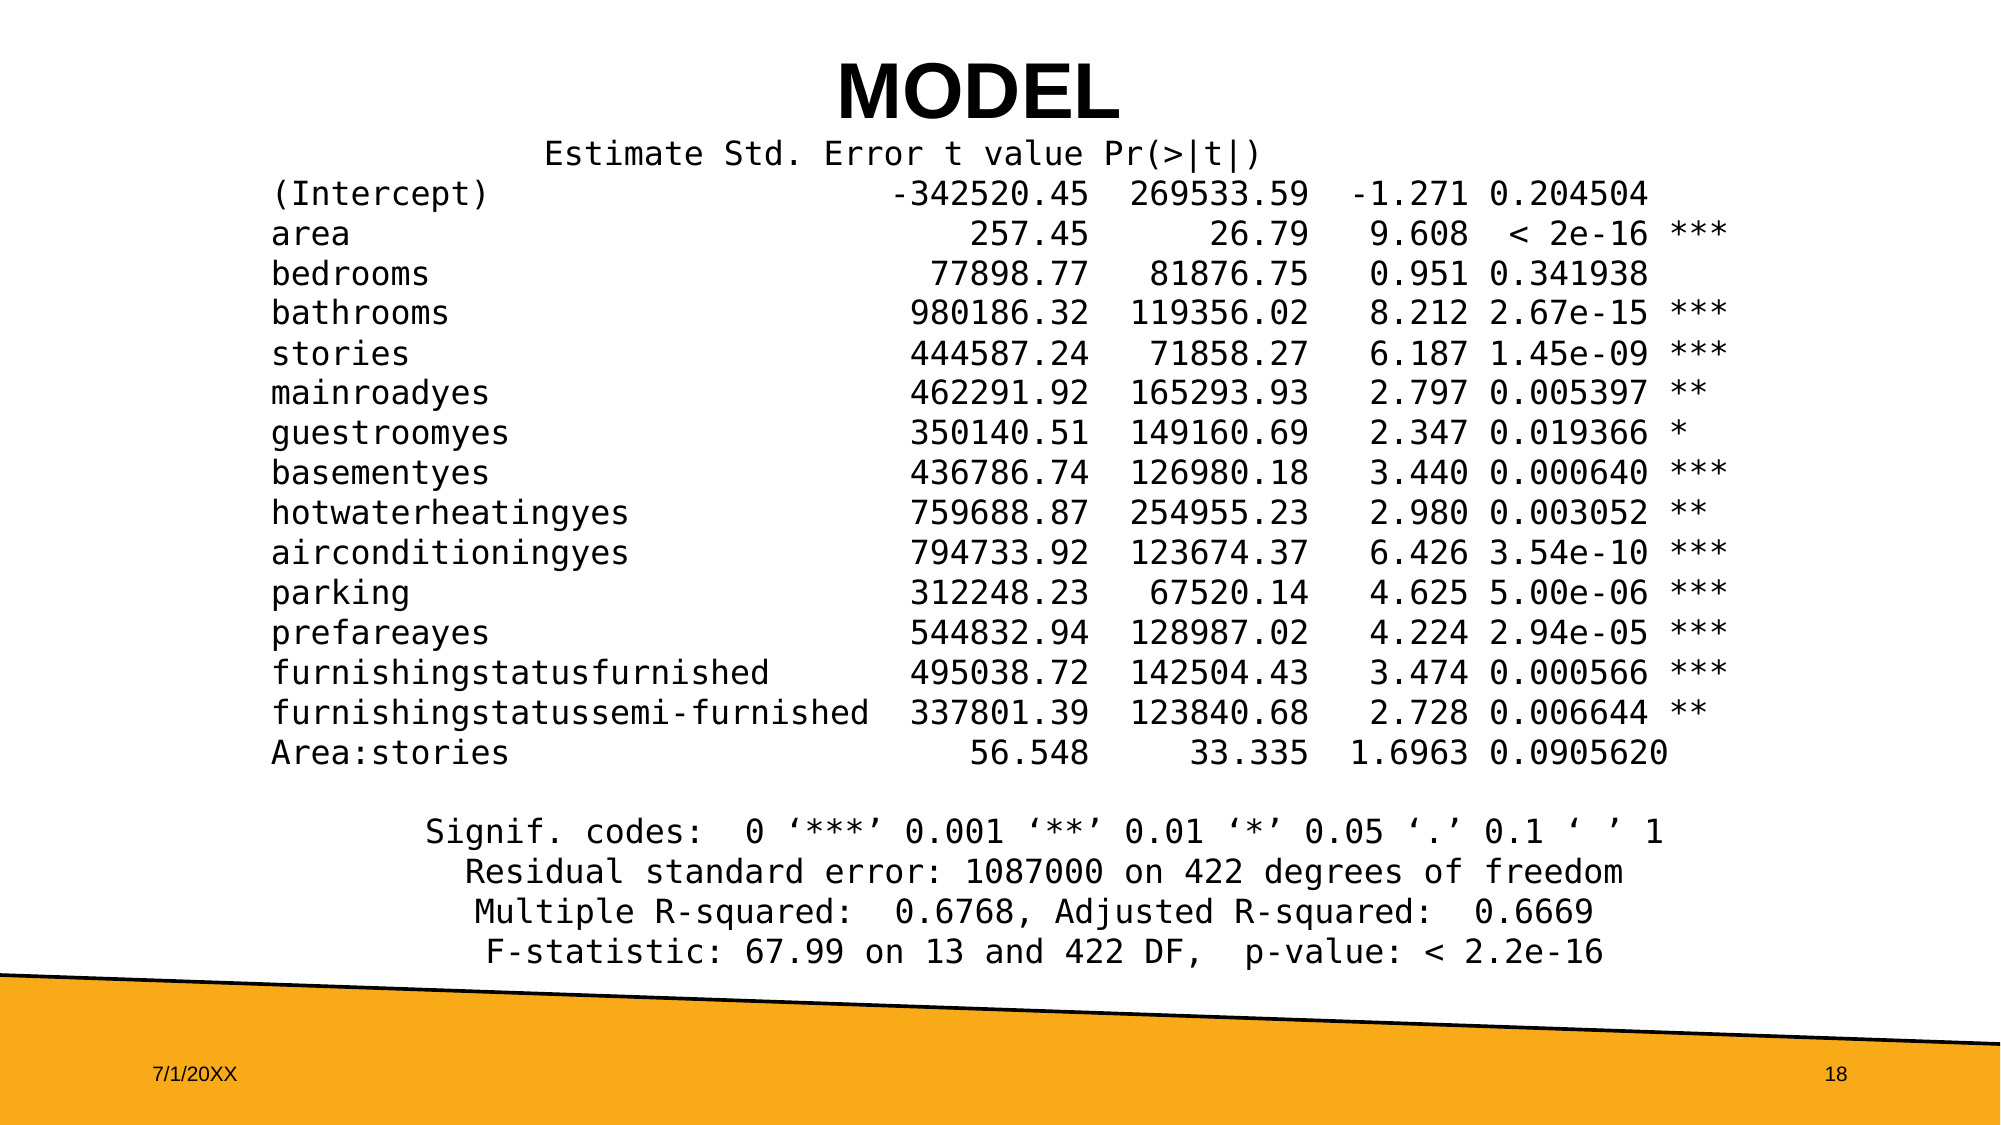

# Model
                                  Estimate Std. Error t value Pr(>|t|)    
(Intercept)                    -342520.45  269533.59  -1.271 0.204504    
area                               257.45      26.79   9.608  < 2e-16 ***
bedrooms                         77898.77   81876.75   0.951 0.341938    
bathrooms                       980186.32  119356.02   8.212 2.67e-15 ***
stories                         444587.24   71858.27   6.187 1.45e-09 ***
mainroadyes                     462291.92  165293.93   2.797 0.005397 **
guestroomyes                    350140.51  149160.69   2.347 0.019366 *  
basementyes                     436786.74  126980.18   3.440 0.000640 ***
hotwaterheatingyes              759688.87  254955.23   2.980 0.003052 ** 
airconditioningyes              794733.92  123674.37   6.426 3.54e-10 ***
parking                         312248.23   67520.14   4.625 5.00e-06 ***
prefareayes                     544832.94  128987.02   4.224 2.94e-05 ***
furnishingstatusfurnished       495038.72  142504.43   3.474 0.000566 ***
furnishingstatussemi-furnished  337801.39  123840.68   2.728 0.006644 **
Area:stories                       56.548     33.335  1.6963 0.0905620
Signif. codes:  0 ‘***’ 0.001 ‘**’ 0.01 ‘*’ 0.05 ‘.’ 0.1 ‘ ’ 1
Residual standard error: 1087000 on 422 degrees of freedom
Multiple R-squared:  0.6768, Adjusted R-squared:  0.6669 
F-statistic: 67.99 on 13 and 422 DF,  p-value: < 2.2e-16

7/1/20XX
18